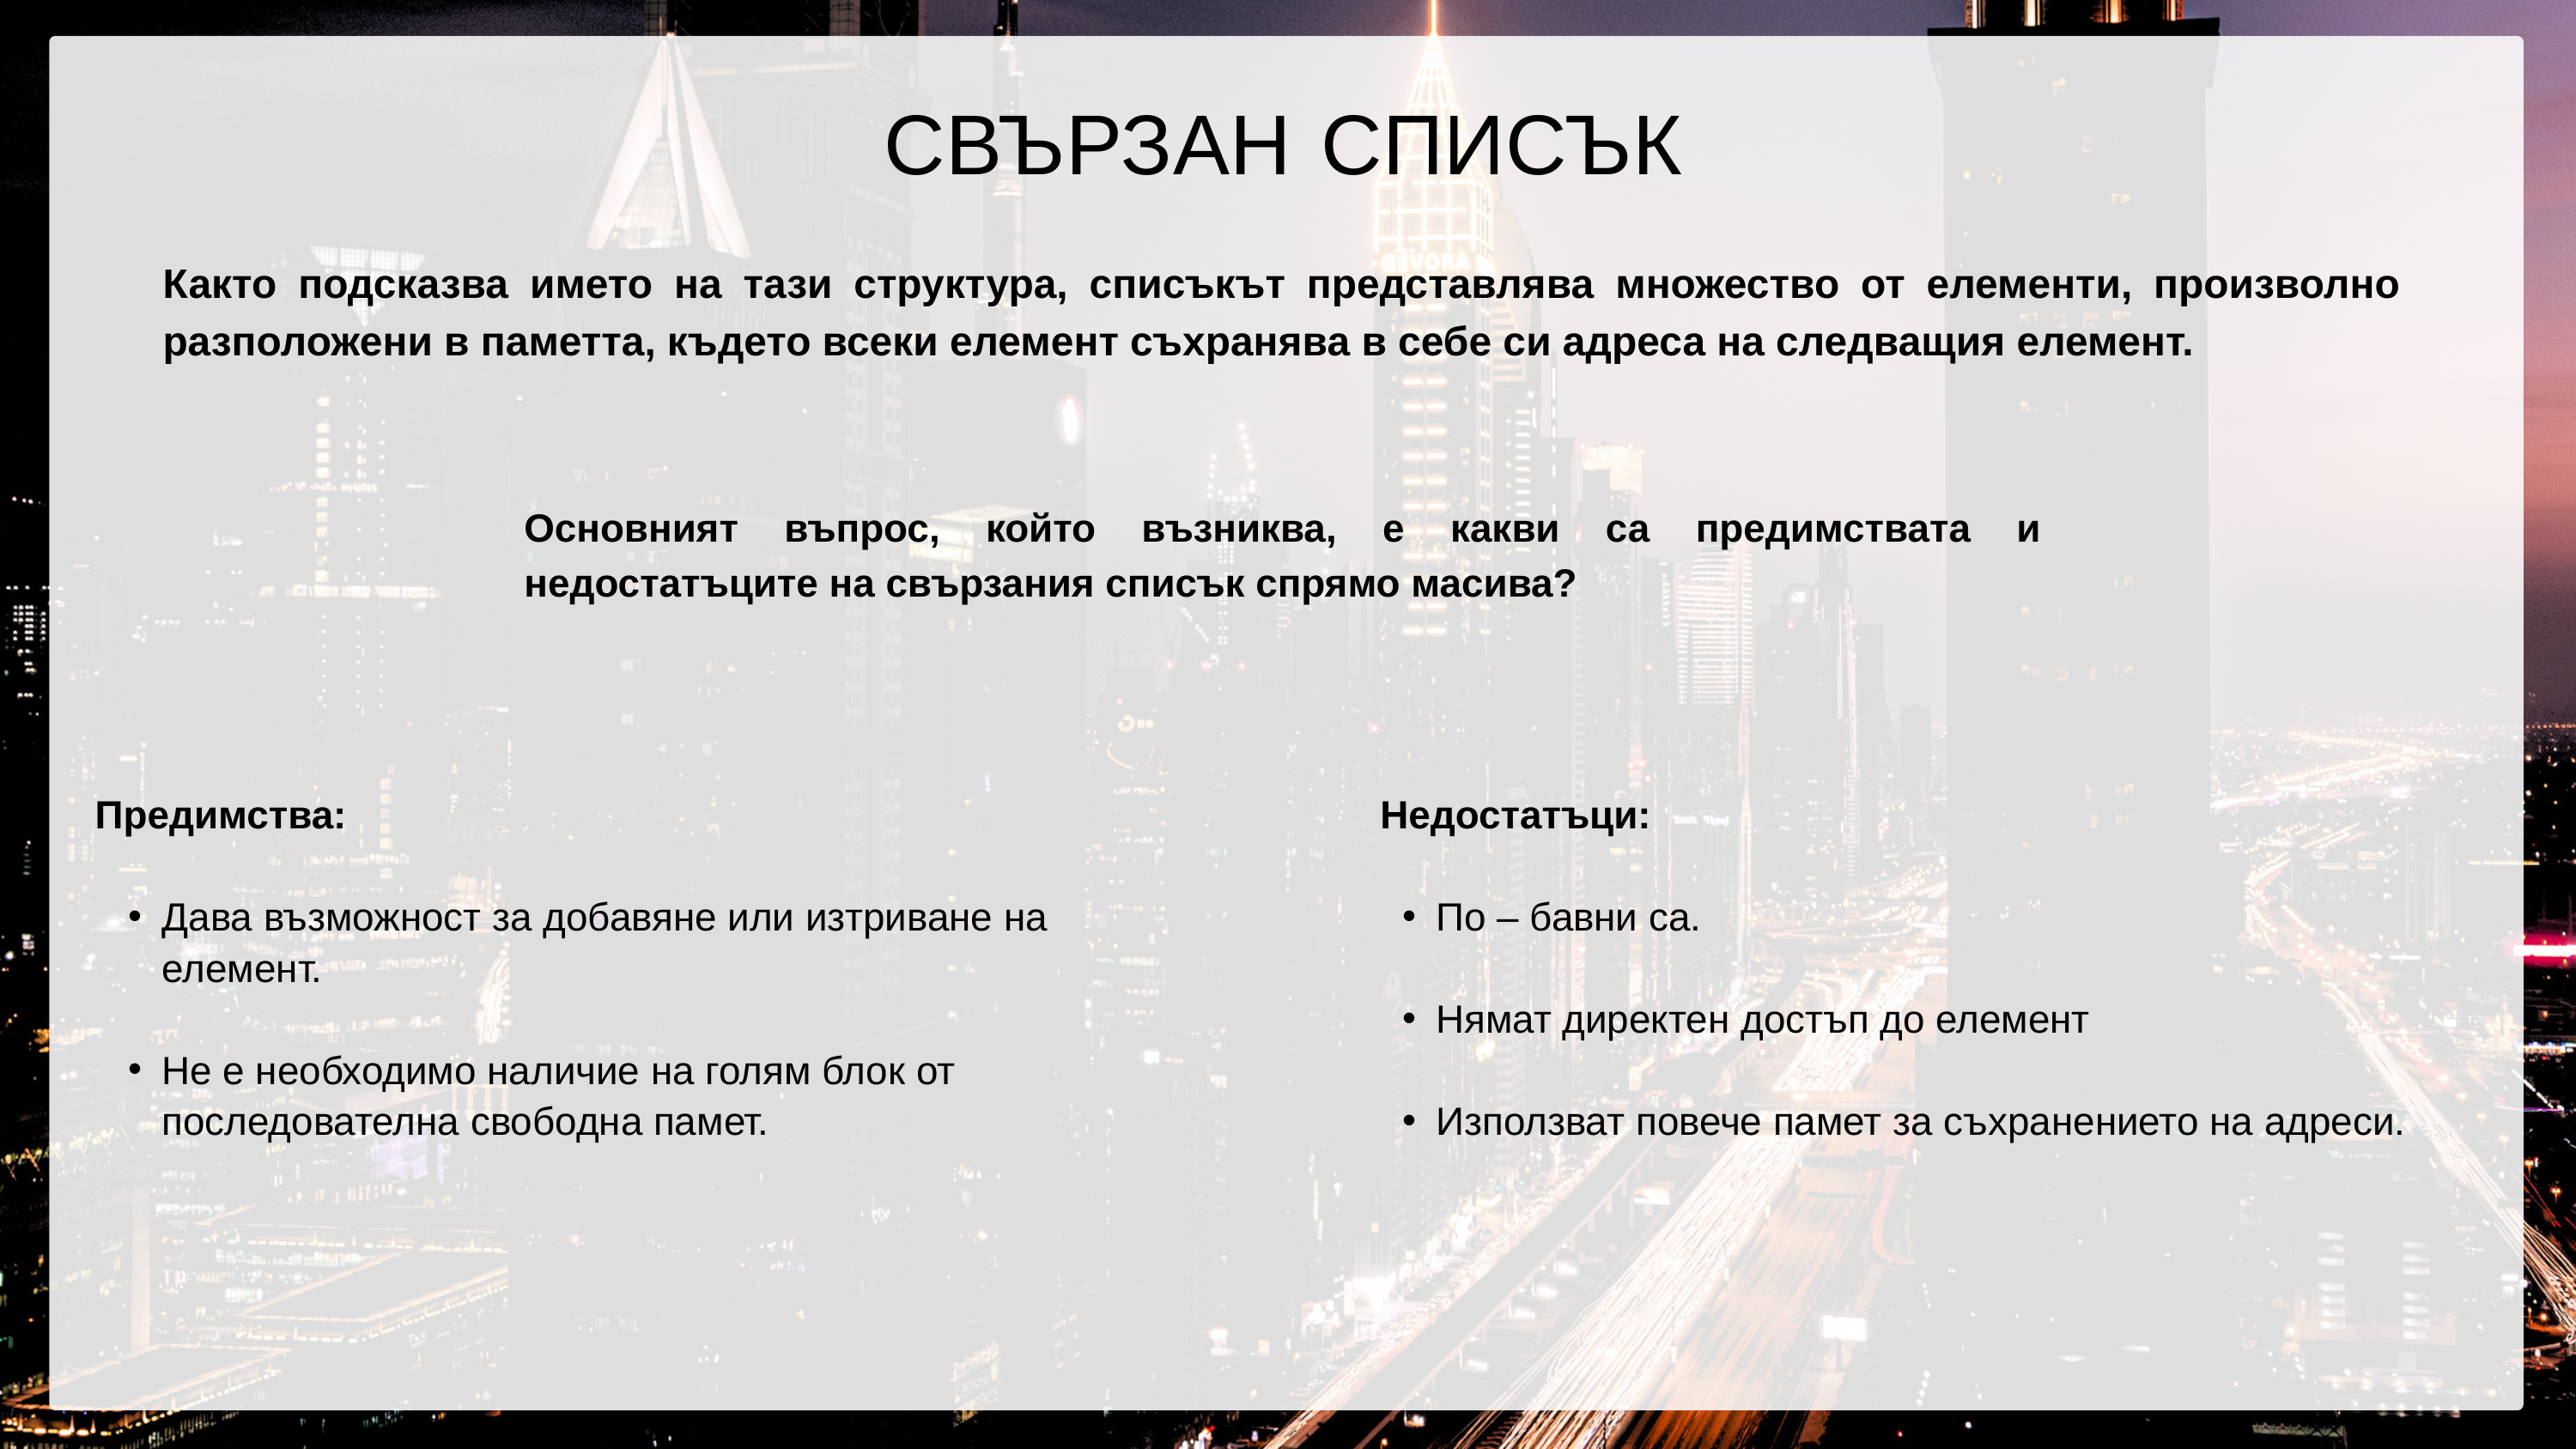

СВЪРЗАН СПИСЪК
Както подсказва името на тази структура, списъкът представлява множество от елементи, произволно разположени в паметта, където всеки елемент съхранява в себе си адреса на следващия елемент.
Основният въпрос, който възниква, е какви са предимствата и недостатъците на свързания списък спрямо масива?
Предимства:

Дава възможност за добавяне или изтриване на елемент.

Не е необходимо наличие на голям блок от последователна свободна памет.
 Недостатъци:

По – бавни са.

Нямат директен достъп до елемент

Използват повече памет за съхранението на адреси.